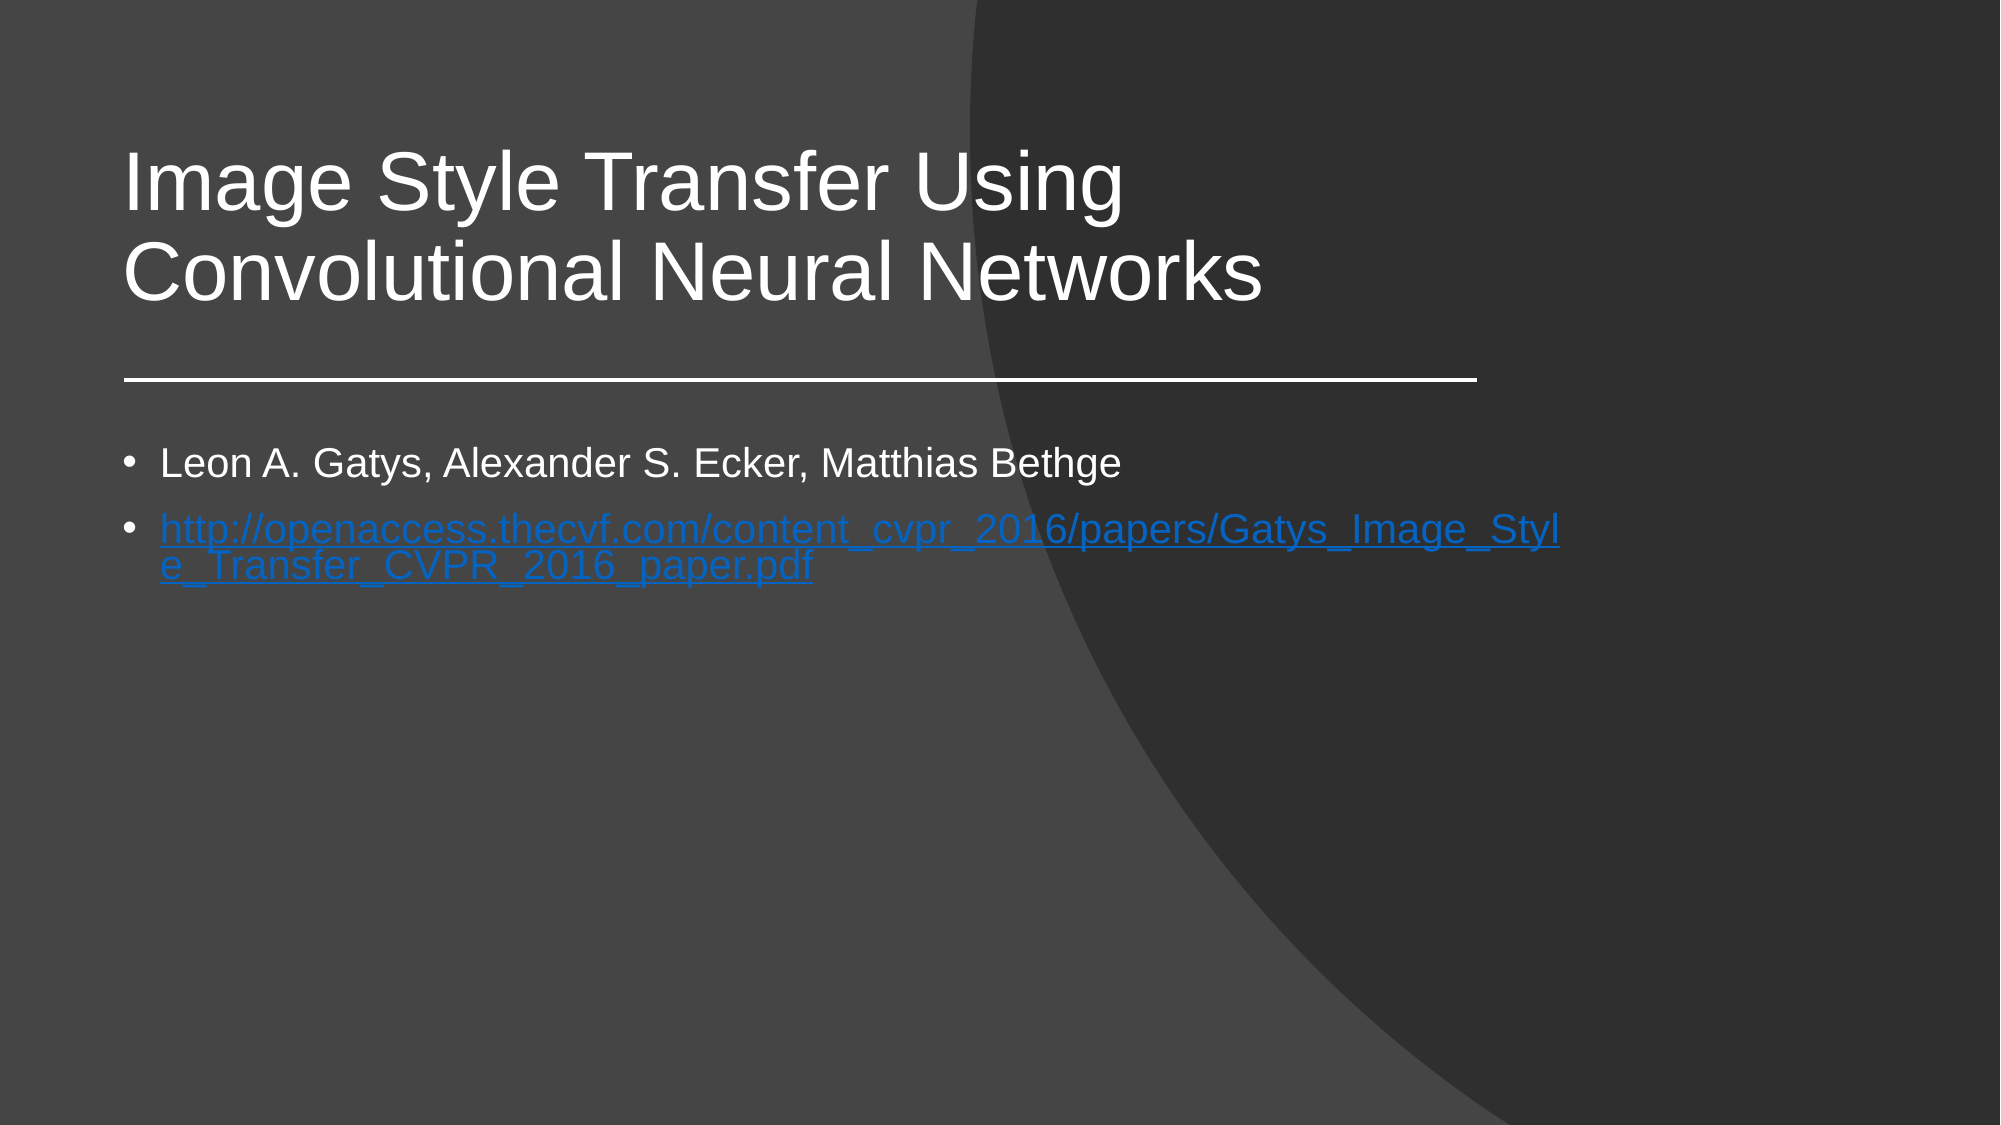

# Image Style Transfer Using Convolutional Neural Networks
Leon A. Gatys, Alexander S. Ecker, Matthias Bethge
http://openaccess.thecvf.com/content_cvpr_2016/papers/Gatys_Image_Style_Transfer_CVPR_2016_paper.pdf